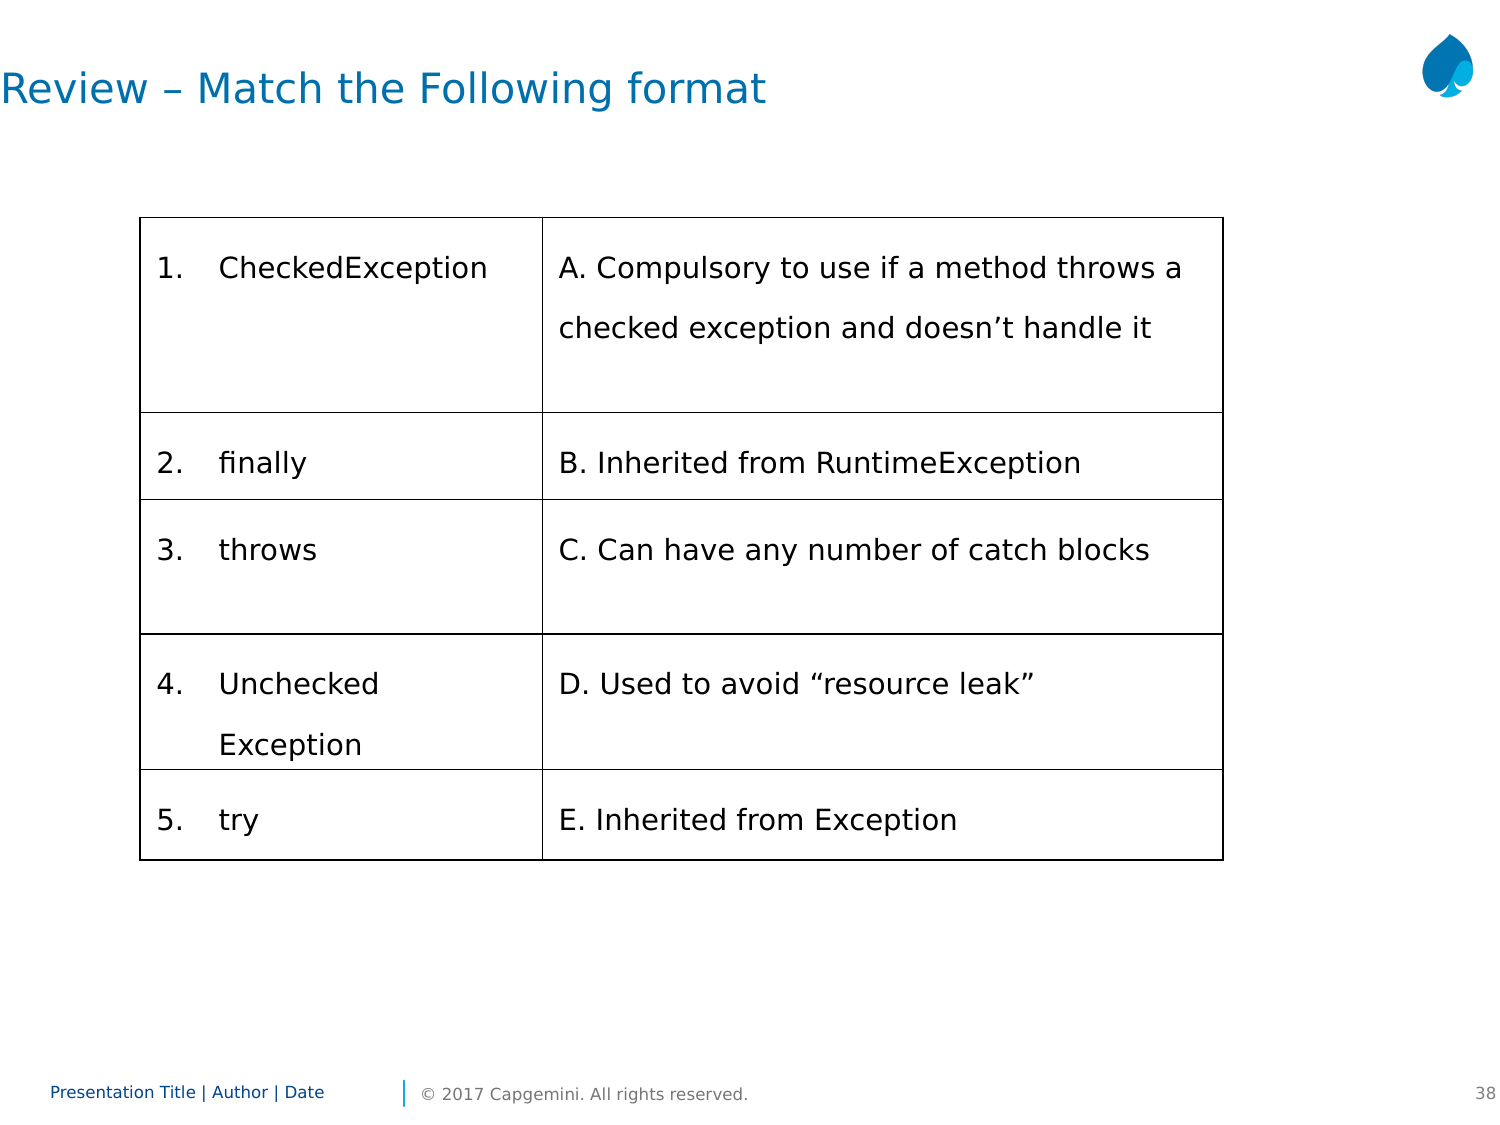

Review – Match the Following format
| CheckedException | A. Compulsory to use if a method throws a checked exception and doesn’t handle it |
| --- | --- |
| finally | B. Inherited from RuntimeException |
| throws | C. Can have any number of catch blocks |
| Unchecked Exception | D. Used to avoid “resource leak” |
| try | E. Inherited from Exception |